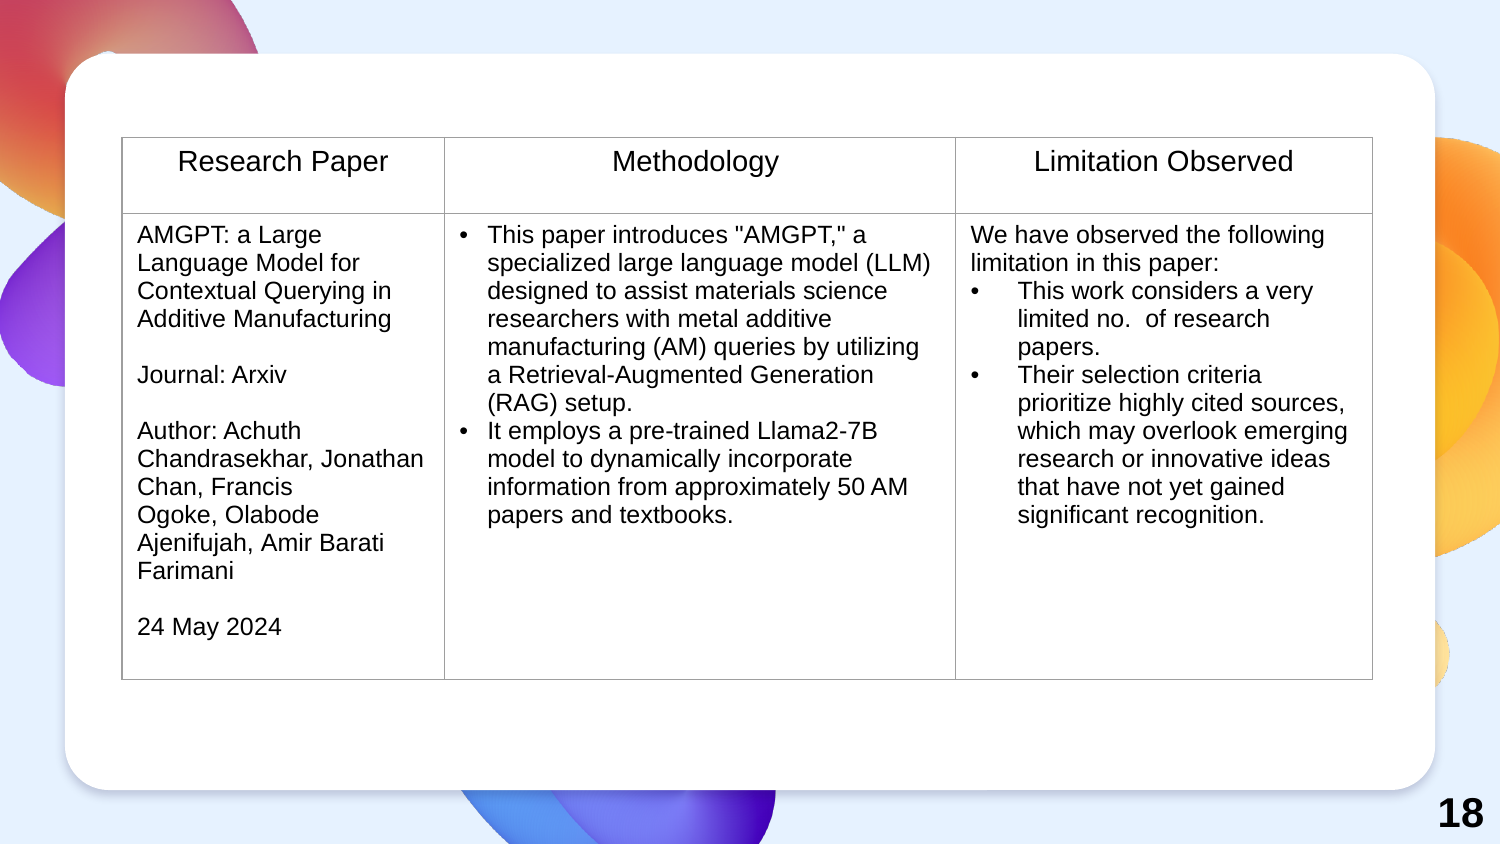

| Research Paper | Methodology | Limitation Observed |
| --- | --- | --- |
| AMGPT: a Large Language Model for Contextual Querying in Additive Manufacturing Journal: Arxiv Author: Achuth Chandrasekhar, Jonathan Chan, Francis Ogoke, Olabode Ajenifujah, Amir Barati Farimani 24 May 2024 | This paper introduces "AMGPT," a specialized large language model (LLM) designed to assist materials science researchers with metal additive manufacturing (AM) queries by utilizing a Retrieval-Augmented Generation (RAG) setup. It employs a pre-trained Llama2-7B model to dynamically incorporate information from approximately 50 AM papers and textbooks. | We have observed the following limitation in this paper: This work considers a very limited no. of research papers. Their selection criteria prioritize highly cited sources, which may overlook emerging research or innovative ideas that have not yet gained significant recognition. |
18